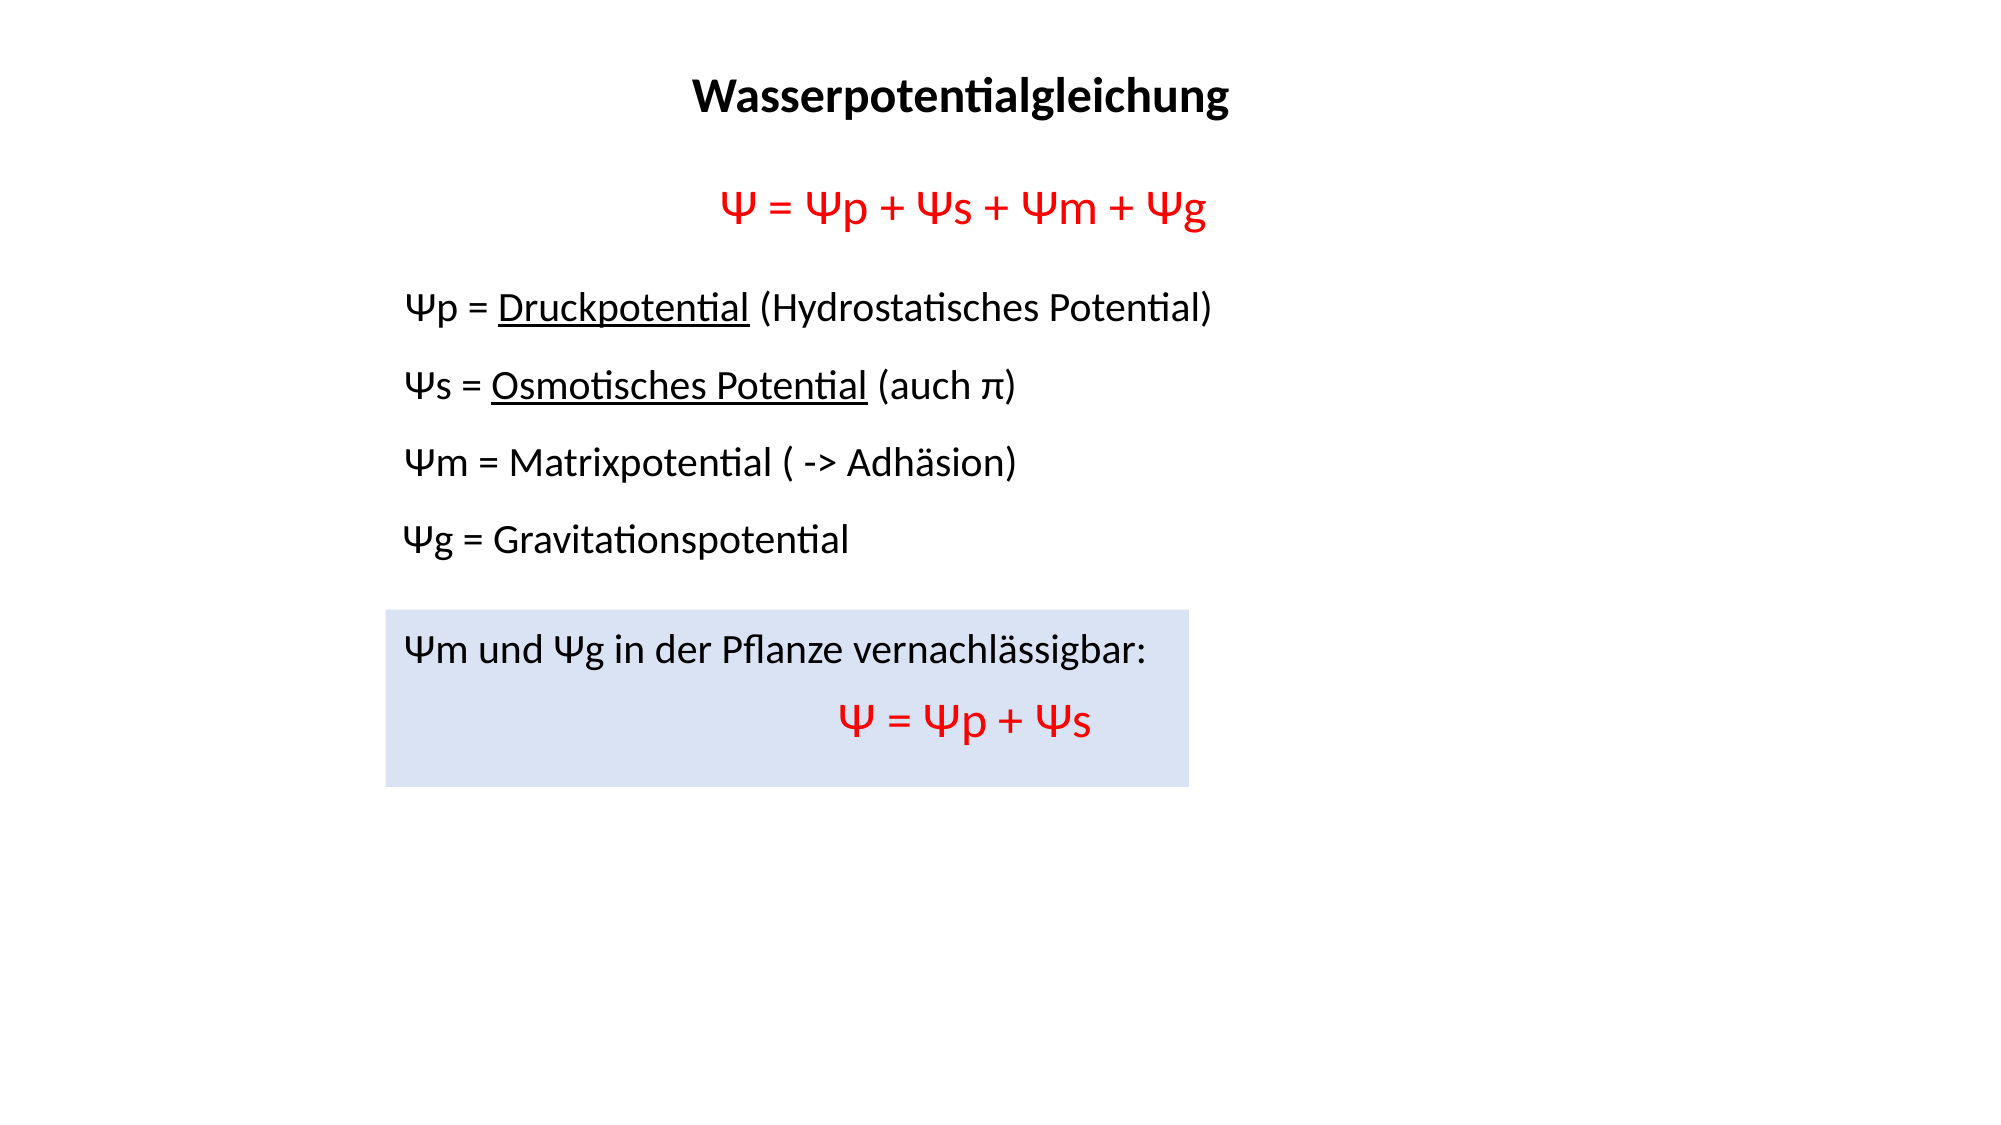

Wasserpotentialgleichung
Ψ = Ψp + Ψs + Ψm + Ψg
Ψp = Druckpotential (Hydrostatisches Potential)
Ψs = Osmotisches Potential (auch π)
Ψm = Matrixpotential ( -> Adhäsion)
Ψg = Gravitationspotential

Ψm und Ψg in der Pflanze vernachlässigbar:
Ψ = Ψp + Ψs